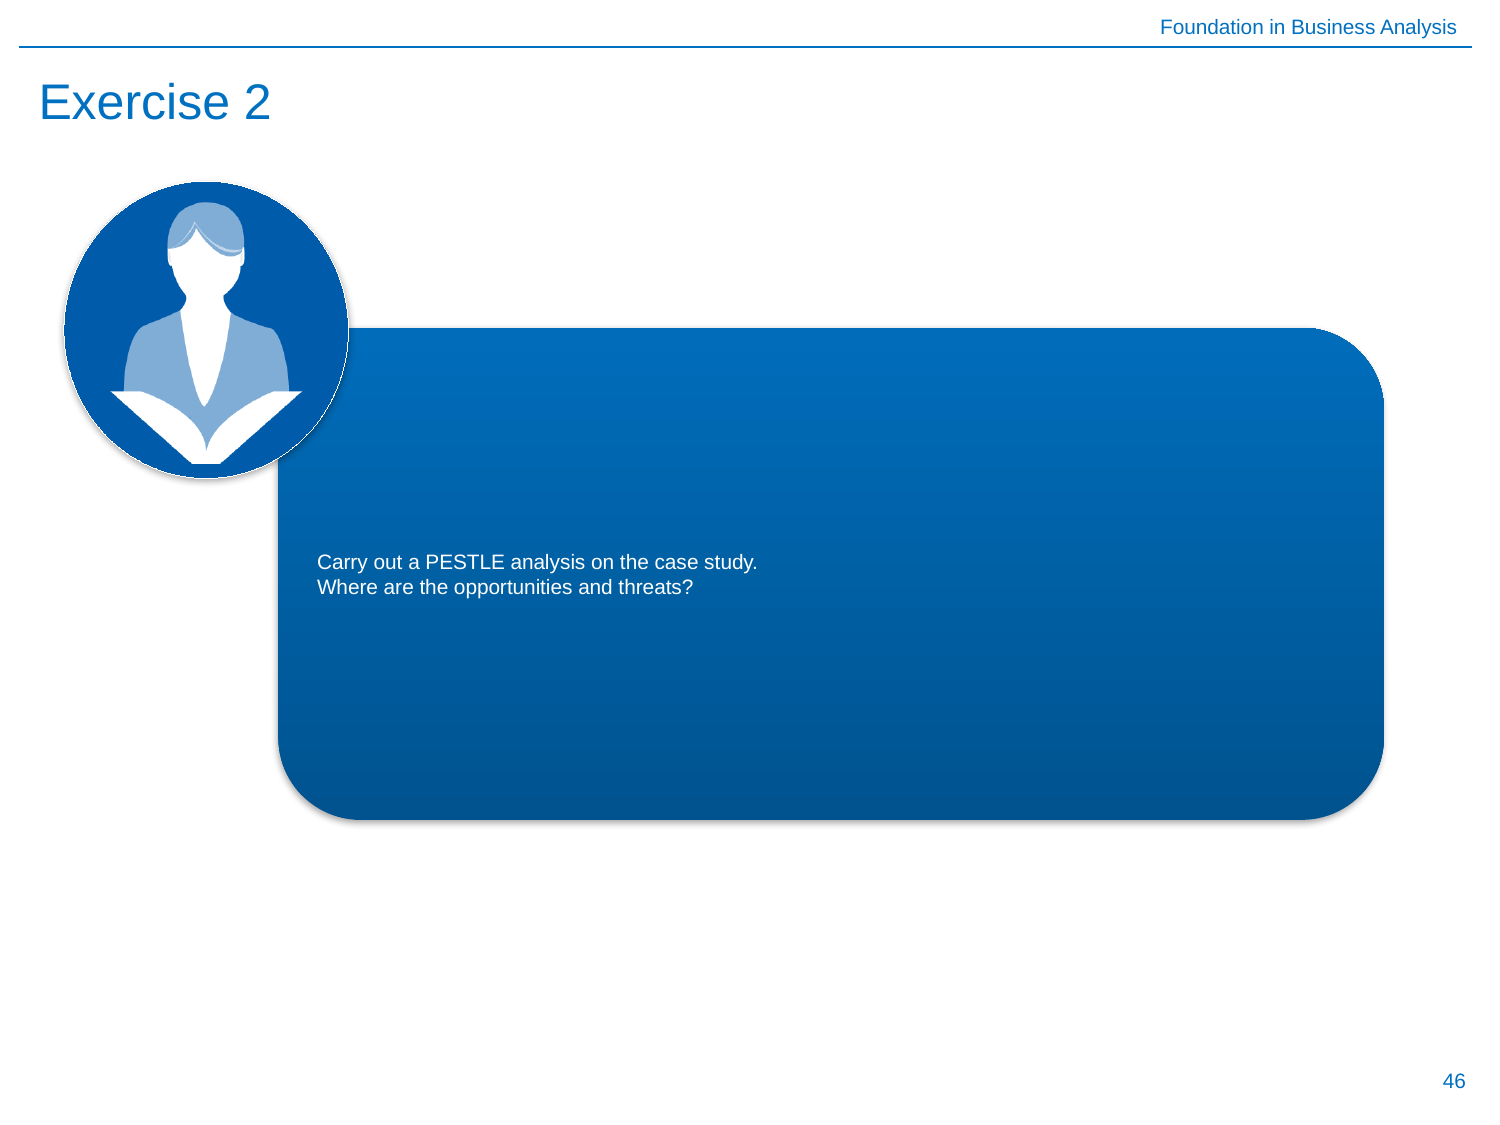

# Exercise 2

Carry out a PESTLE analysis on the case study.
Where are the opportunities and threats?